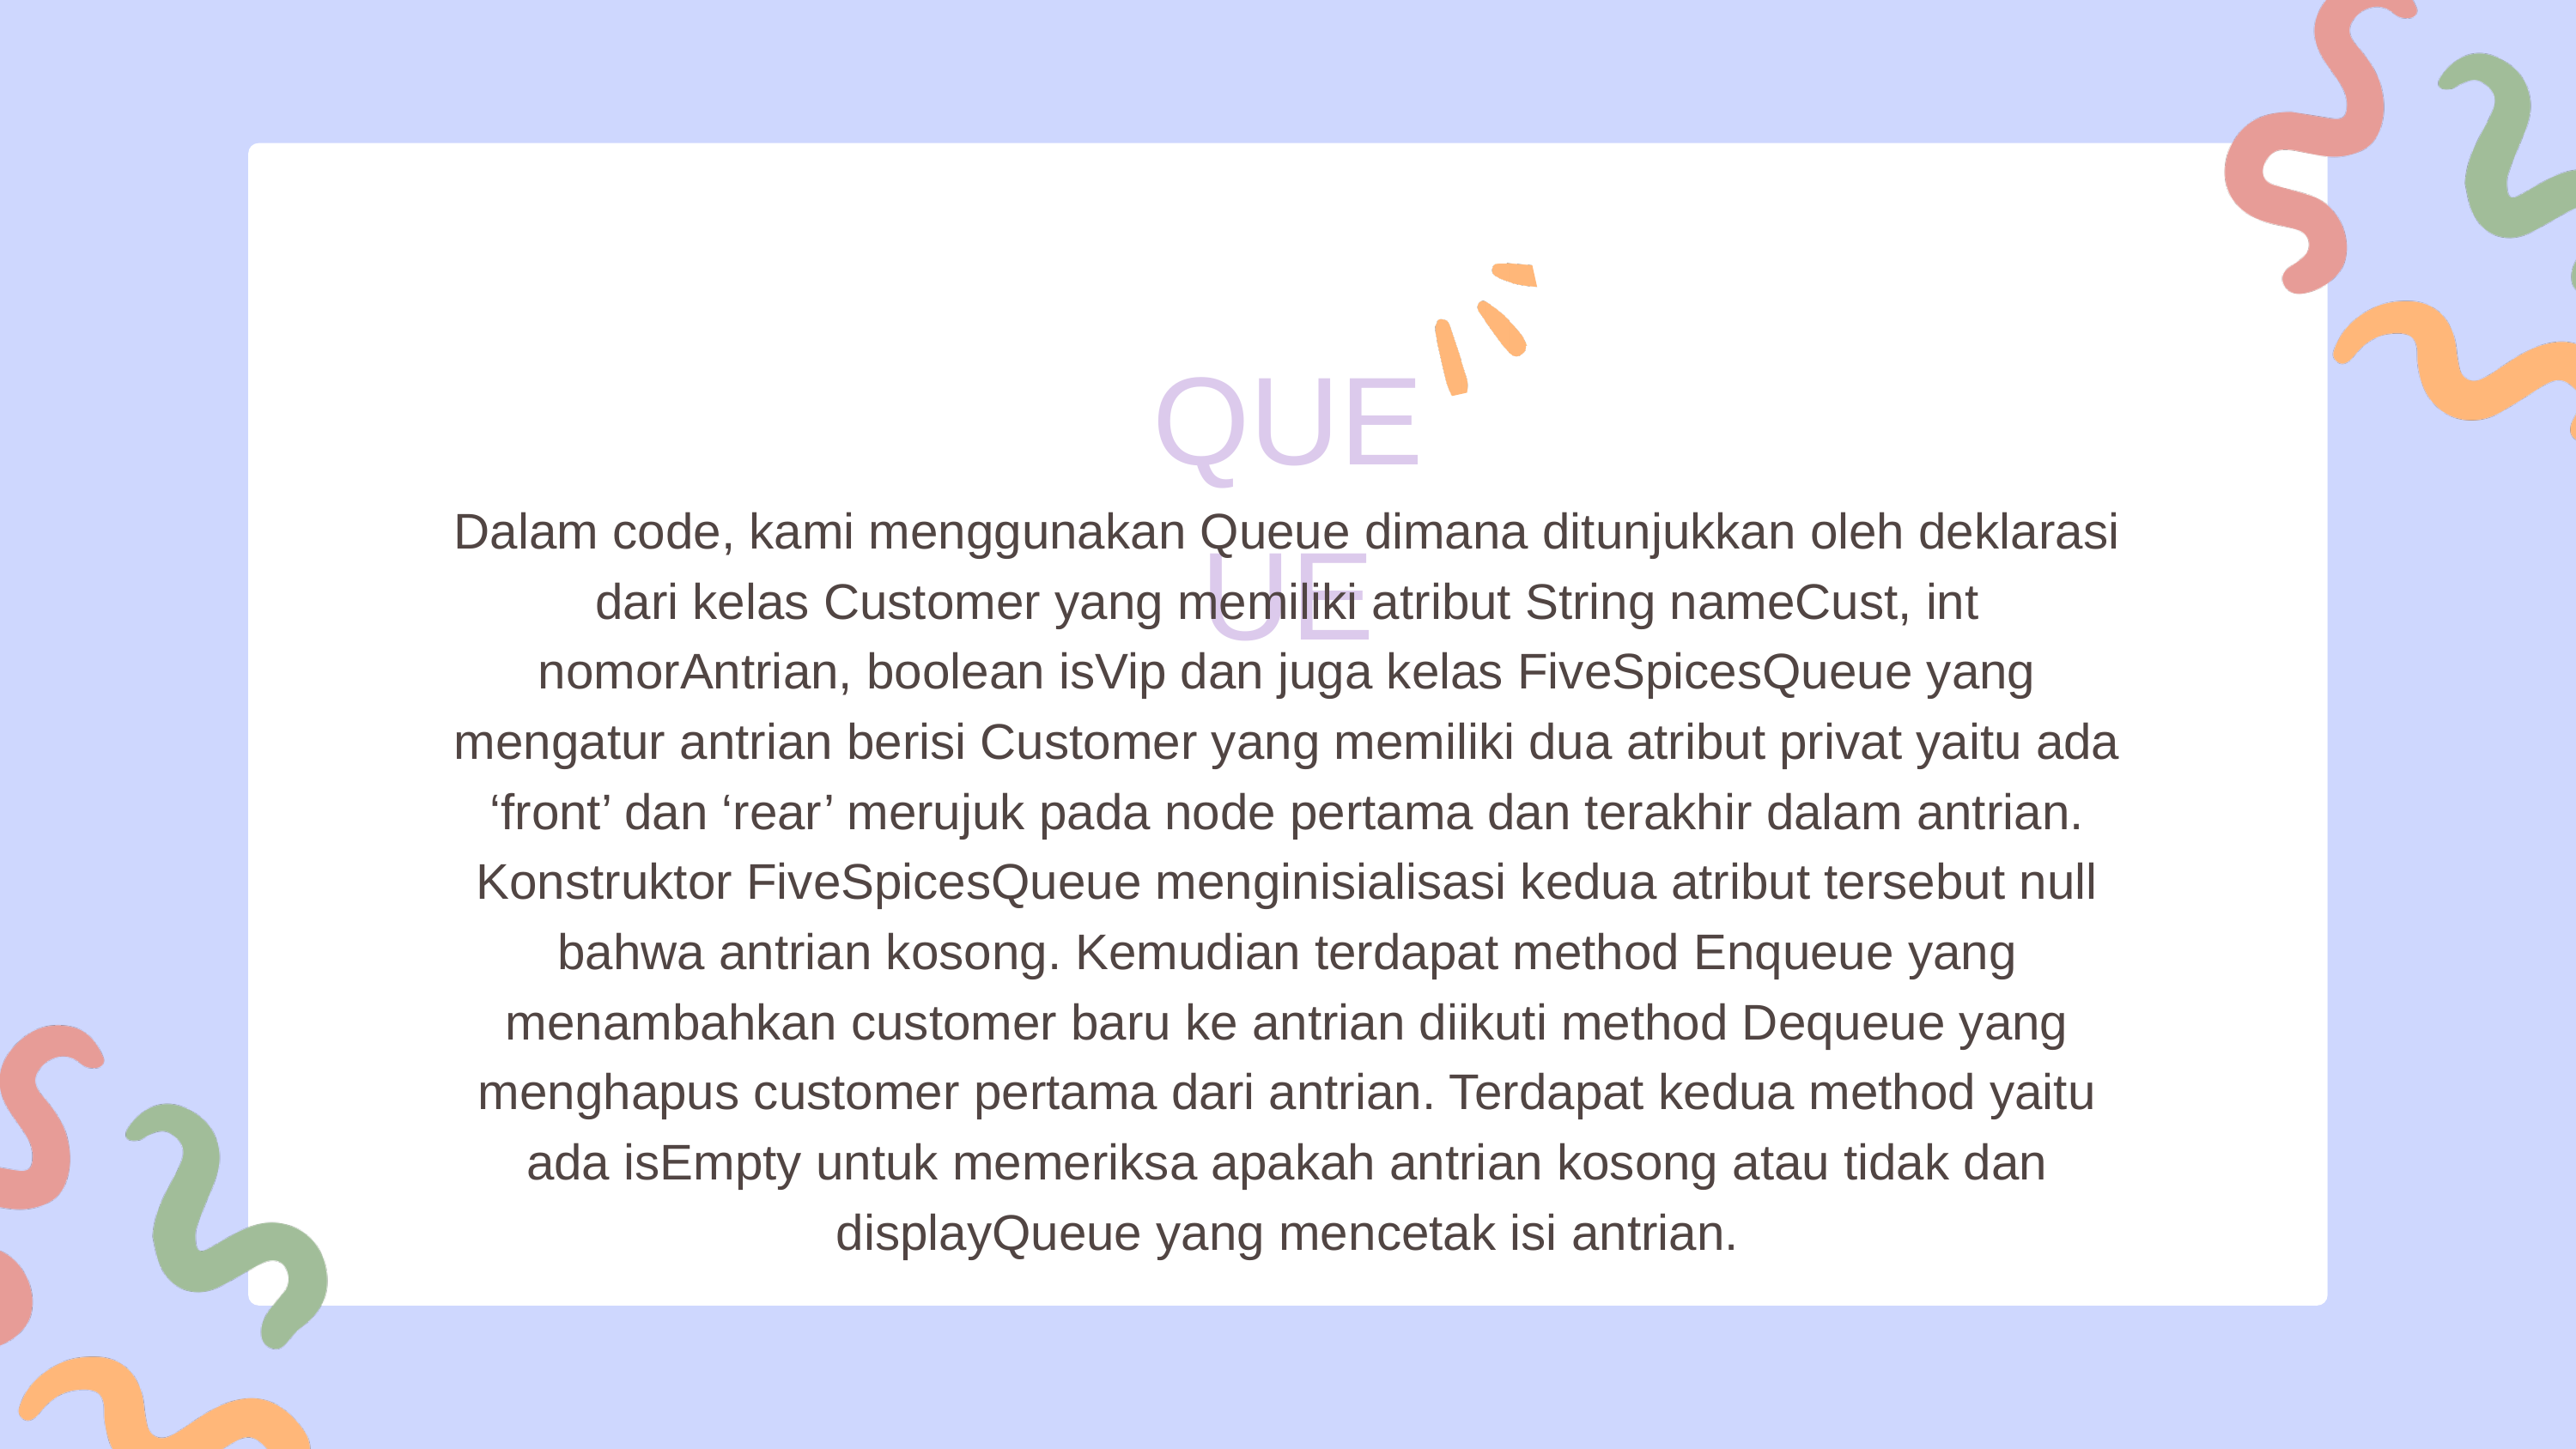

QUEUE
Dalam code, kami menggunakan Queue dimana ditunjukkan oleh deklarasi dari kelas Customer yang memiliki atribut String nameCust, int nomorAntrian, boolean isVip dan juga kelas FiveSpicesQueue yang mengatur antrian berisi Customer yang memiliki dua atribut privat yaitu ada ‘front’ dan ‘rear’ merujuk pada node pertama dan terakhir dalam antrian. Konstruktor FiveSpicesQueue menginisialisasi kedua atribut tersebut null bahwa antrian kosong. Kemudian terdapat method Enqueue yang menambahkan customer baru ke antrian diikuti method Dequeue yang menghapus customer pertama dari antrian. Terdapat kedua method yaitu ada isEmpty untuk memeriksa apakah antrian kosong atau tidak dan displayQueue yang mencetak isi antrian.